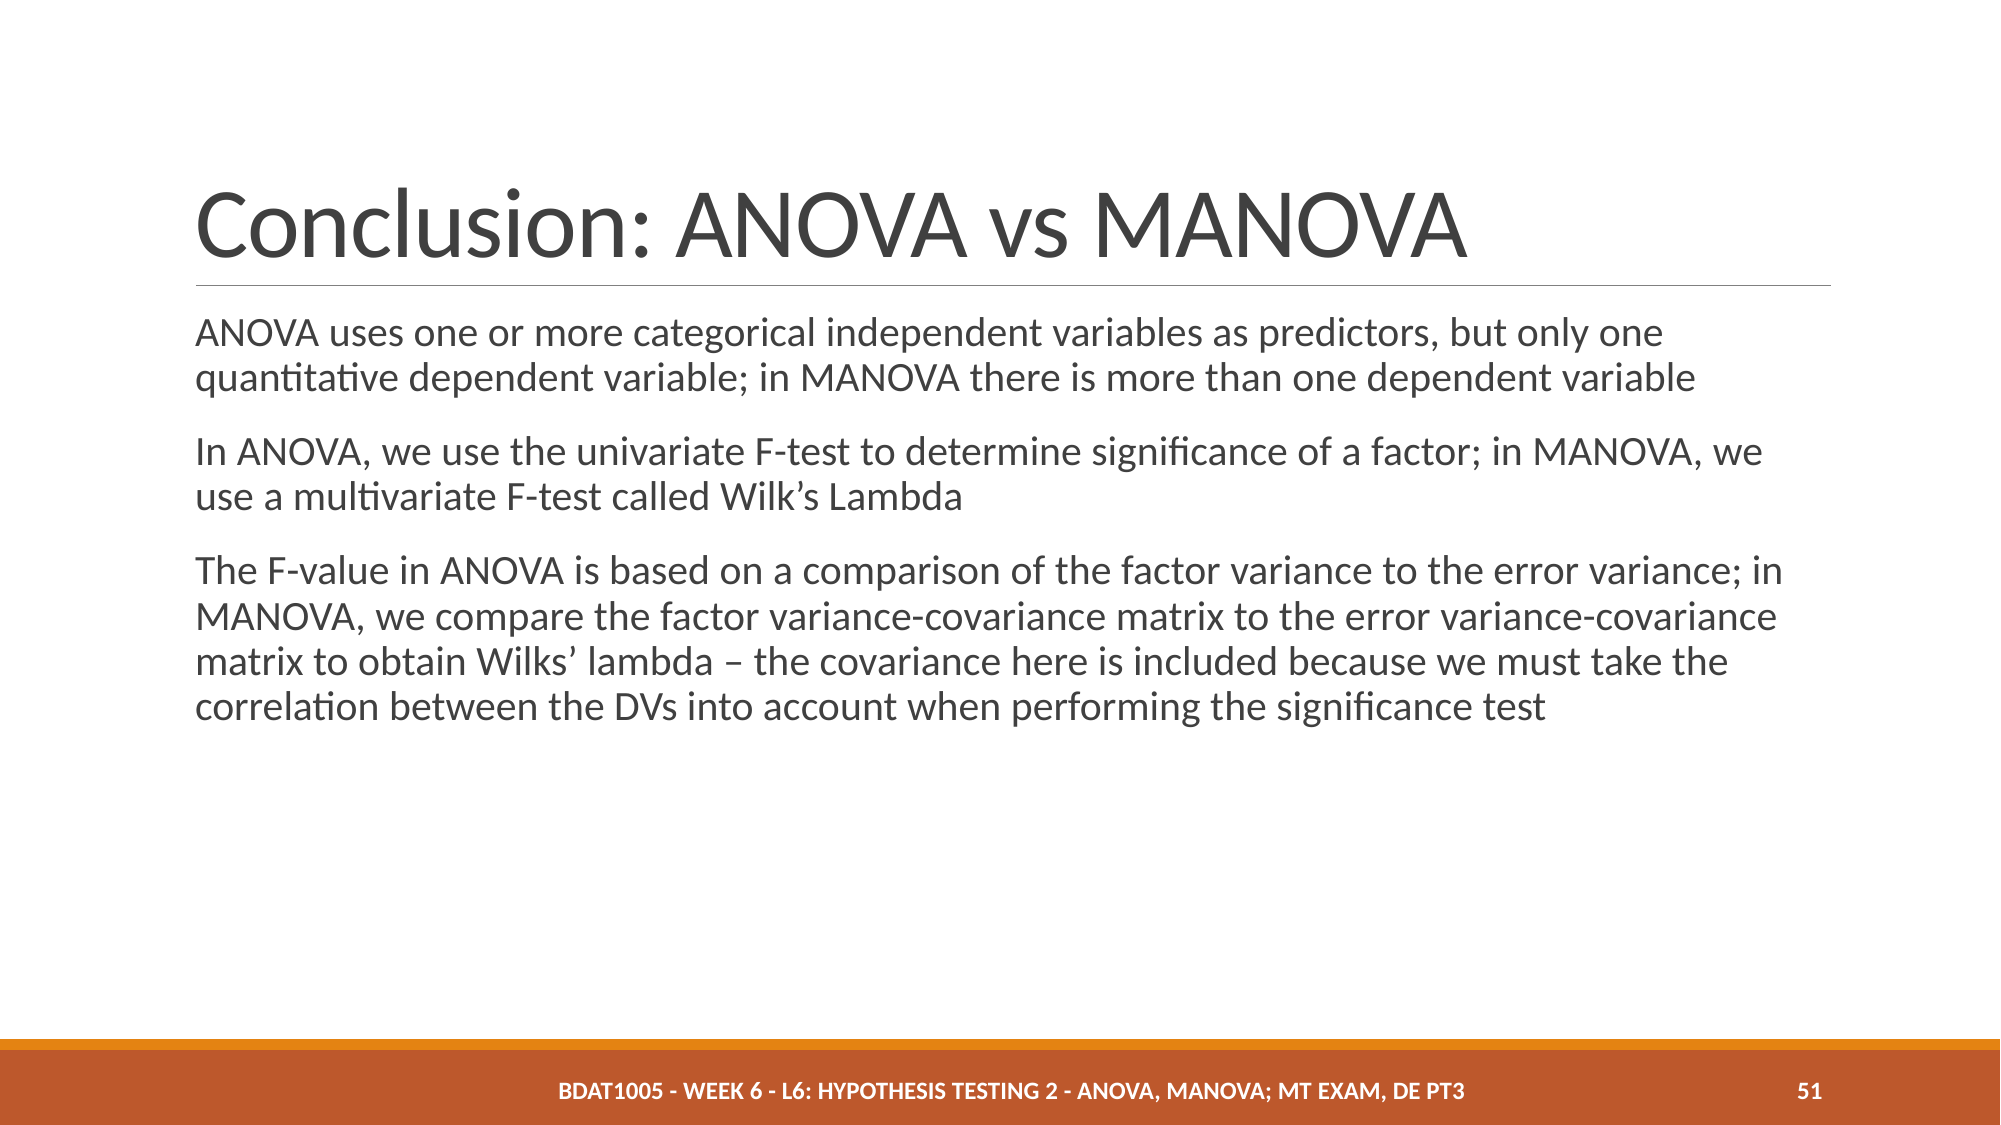

# Conclusion: ANOVA vs MANOVA
ANOVA uses one or more categorical independent variables as predictors, but only one quantitative dependent variable; in MANOVA there is more than one dependent variable
In ANOVA, we use the univariate F-test to determine significance of a factor; in MANOVA, we use a multivariate F-test called Wilk’s Lambda
The F-value in ANOVA is based on a comparison of the factor variance to the error variance; in MANOVA, we compare the factor variance-covariance matrix to the error variance-covariance matrix to obtain Wilks’ lambda – the covariance here is included because we must take the correlation between the DVs into account when performing the significance test
BDAT1005 - Week 6 - L6: Hypothesis Testing 2 - ANOVA, MANOVA; MT Exam, DE pt3
51